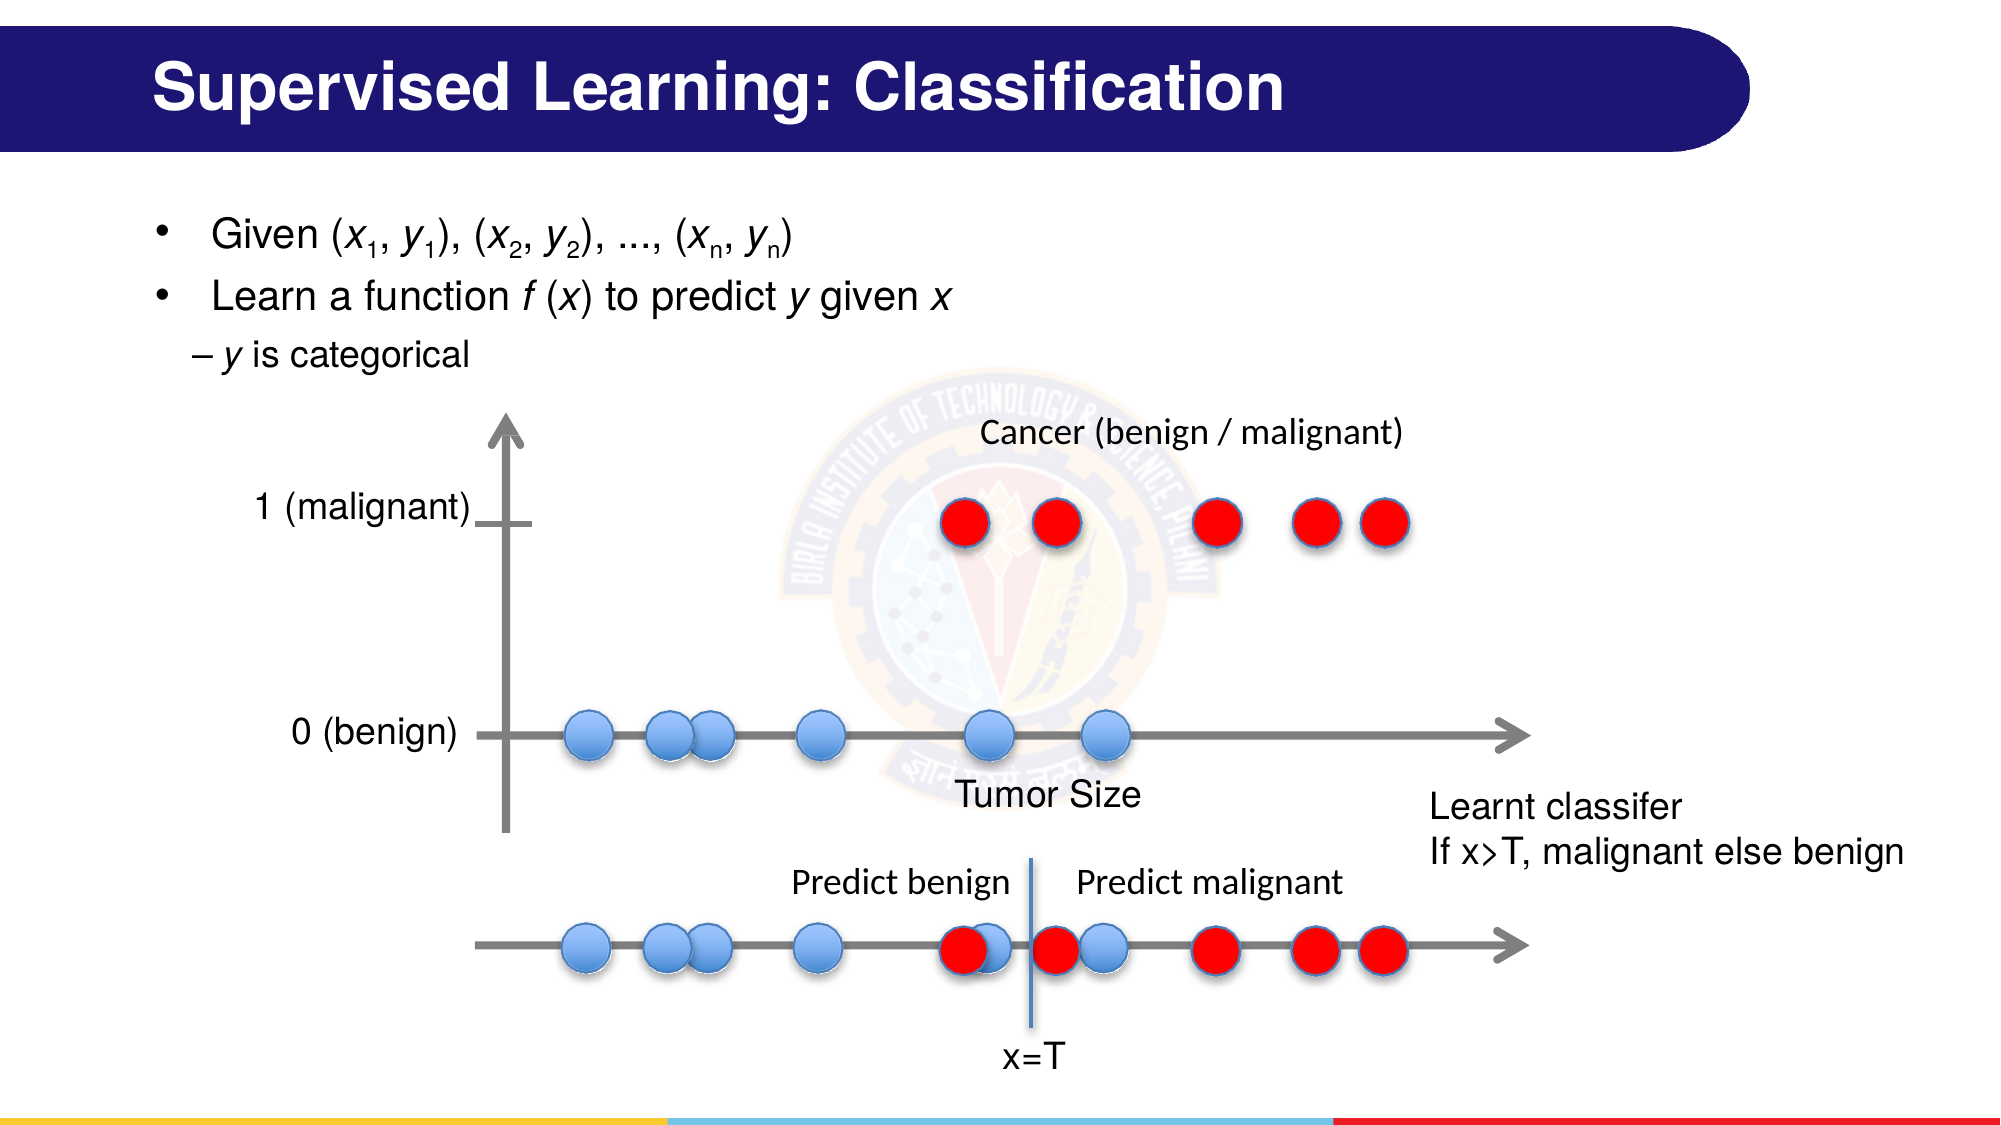

# Supervised Learning: Classification
Given (x1, y1), (x2, y2), ..., (xn, yn)
Learn a function f (x) to predict y given x
– y is categorical

Cancer (benign / malignant)

1 (malignant)
0 (benign)
Tumor Size
Learnt classifer
If x>T, malignant else benign

Predict benign
Predict malignant
x=T